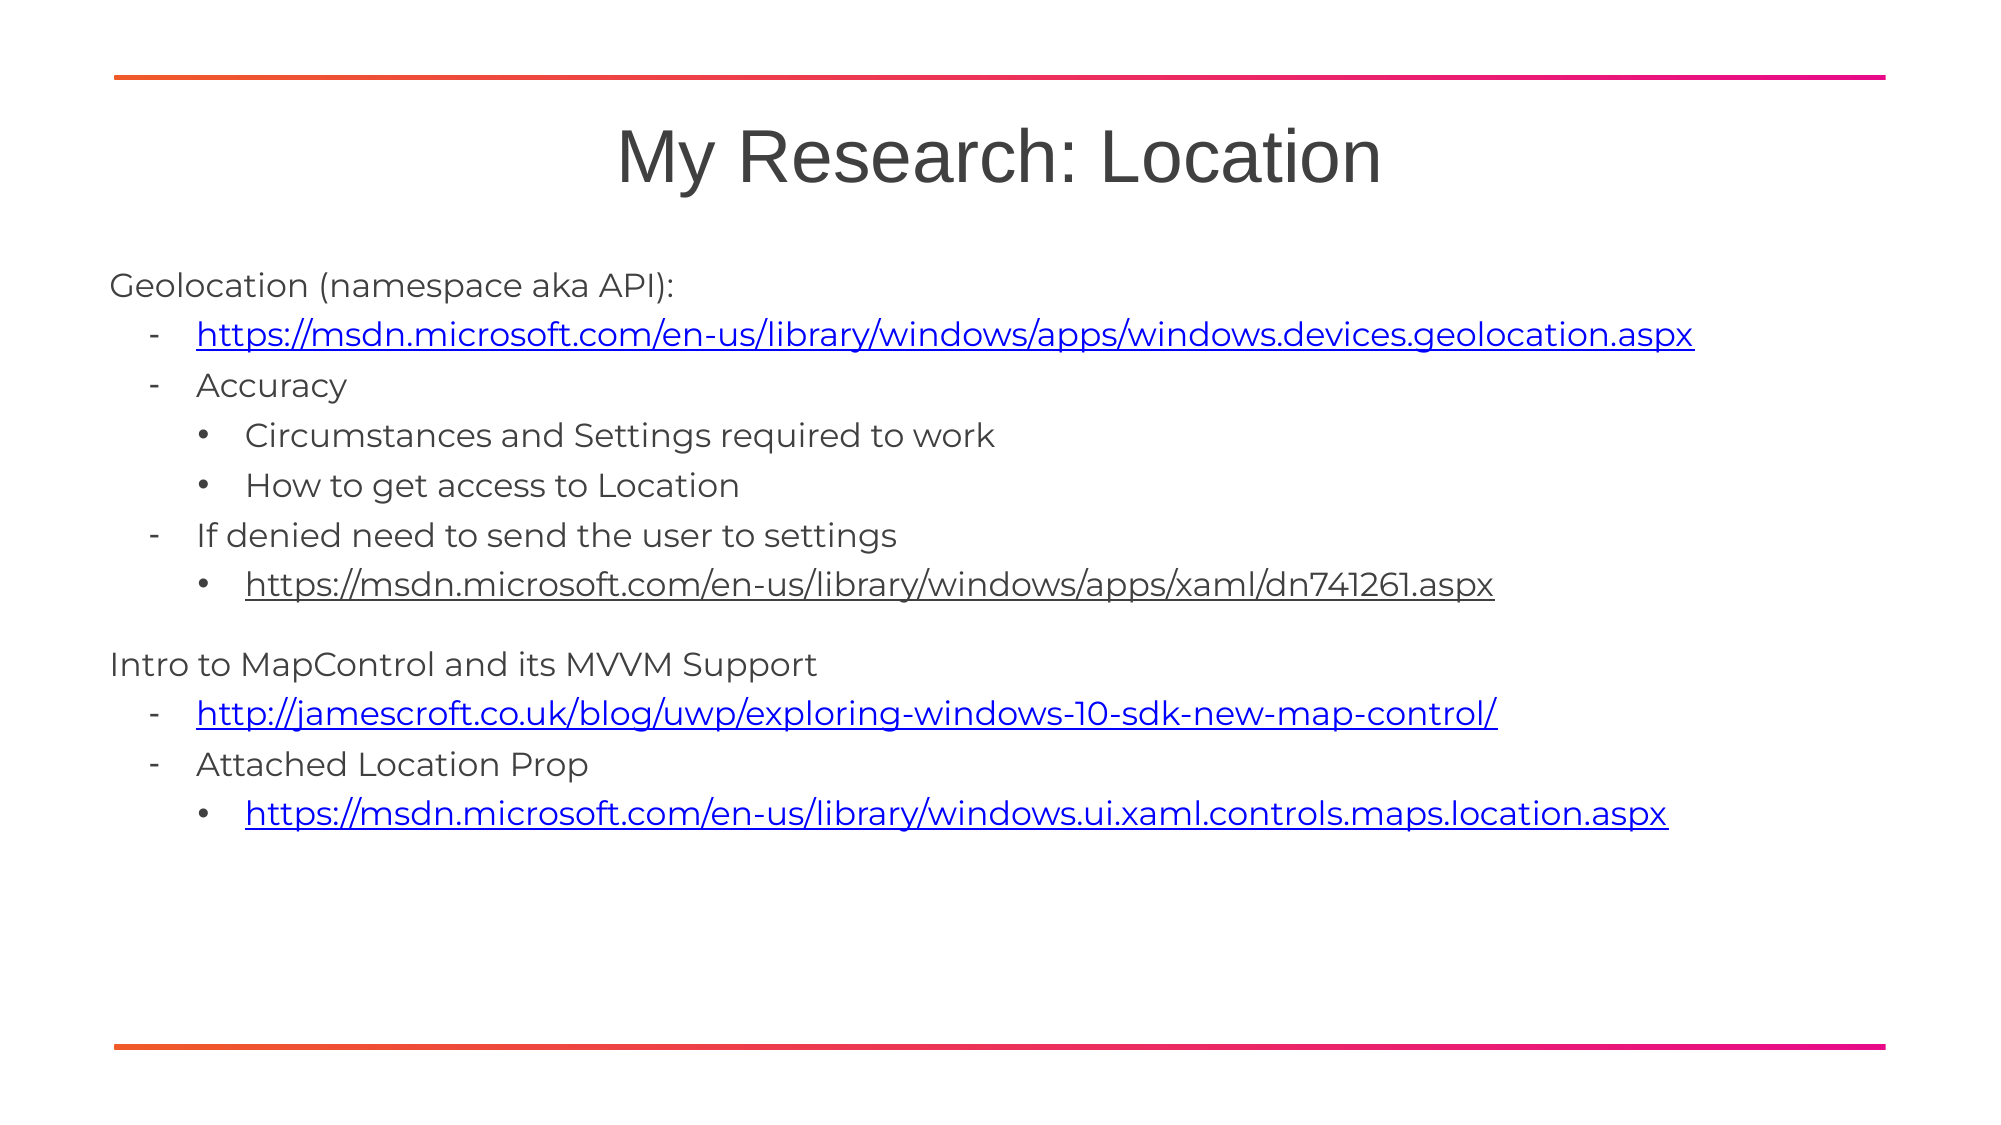

# My Research: Location
Geolocation (namespace aka API):
https://msdn.microsoft.com/en-us/library/windows/apps/windows.devices.geolocation.aspx
Accuracy
Circumstances and Settings required to work
How to get access to Location
If denied need to send the user to settings
https://msdn.microsoft.com/en-us/library/windows/apps/xaml/dn741261.aspx
Intro to MapControl and its MVVM Support
http://jamescroft.co.uk/blog/uwp/exploring-windows-10-sdk-new-map-control/
Attached Location Prop
https://msdn.microsoft.com/en-us/library/windows.ui.xaml.controls.maps.location.aspx